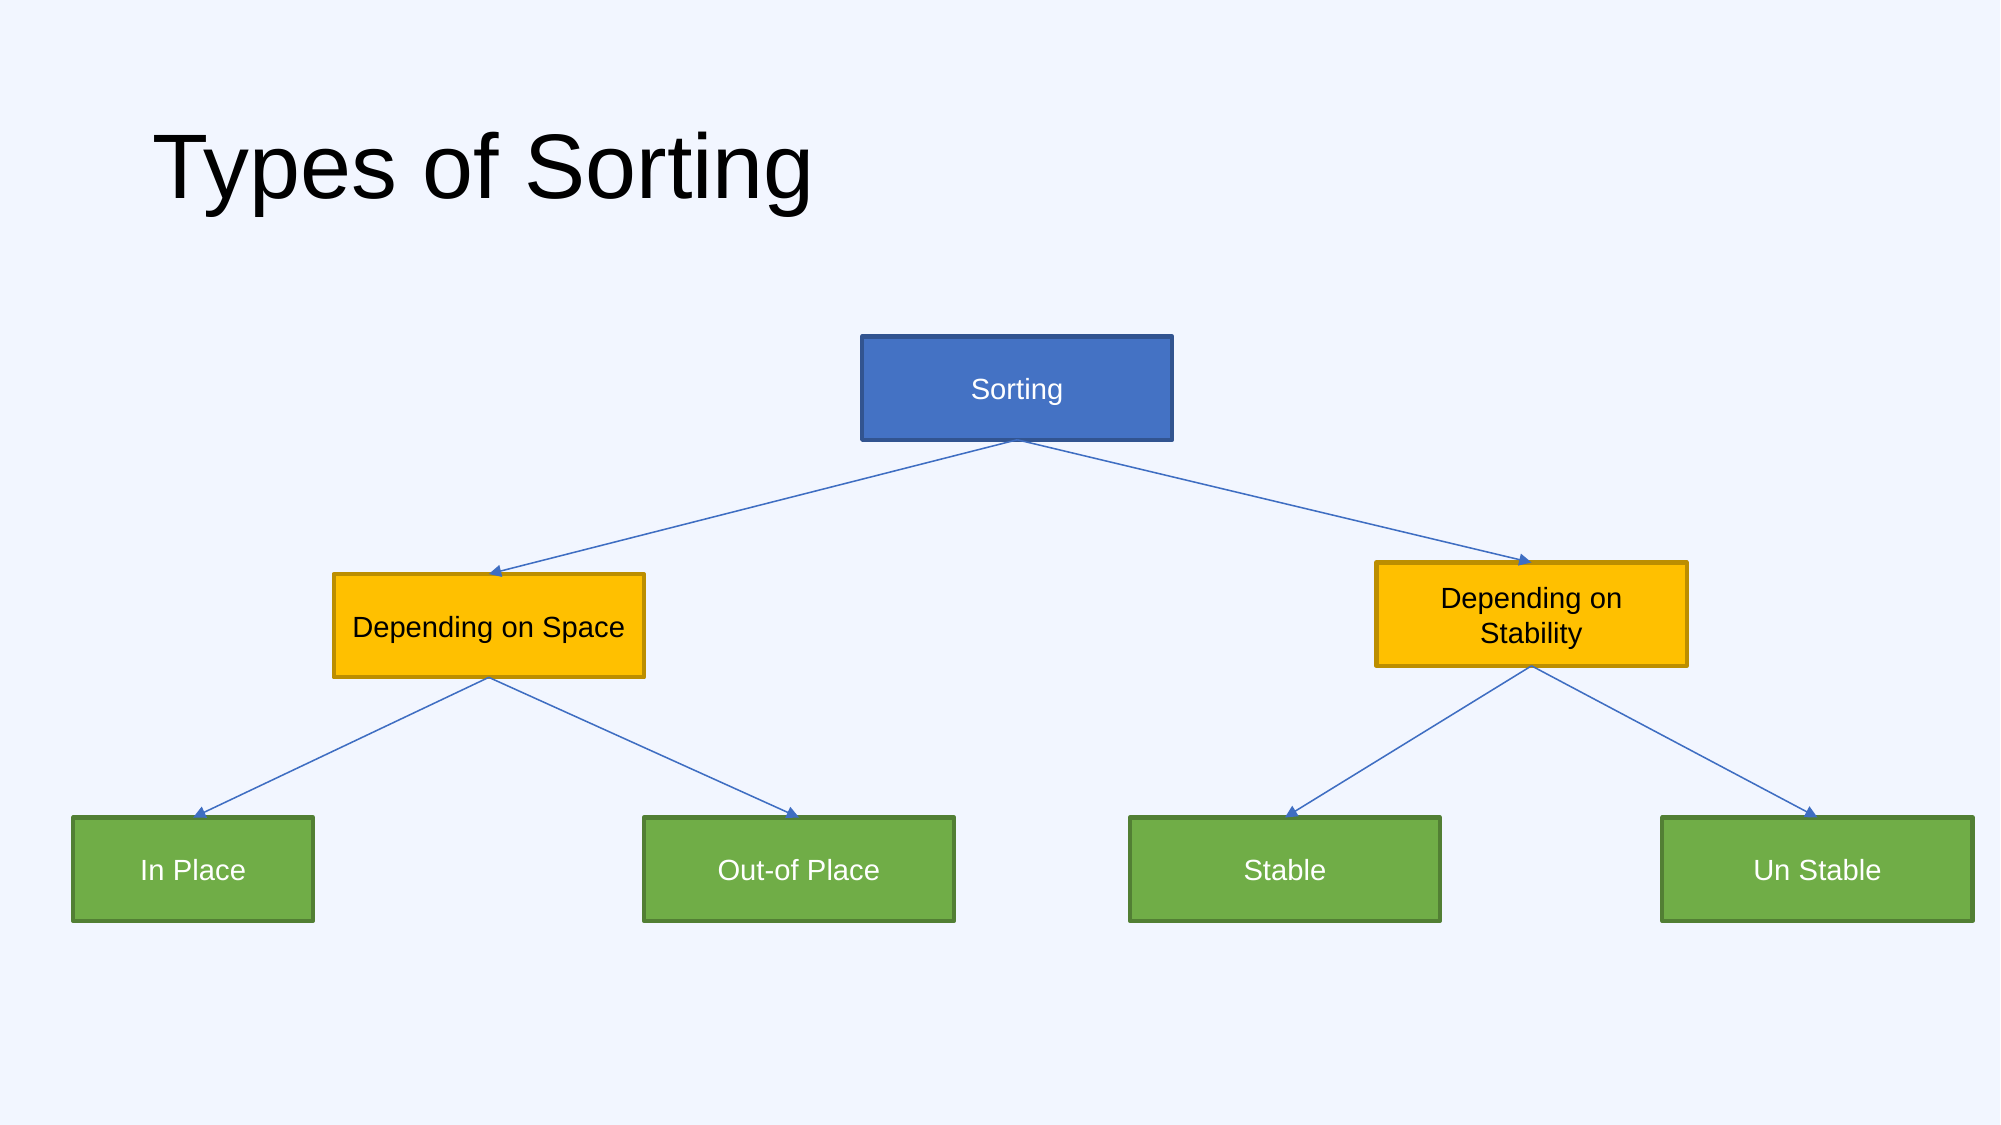

# Types of Sorting

Sorting
Depending on Stability
Depending on Space
In Place
Out-of Place
Stable
Un Stable